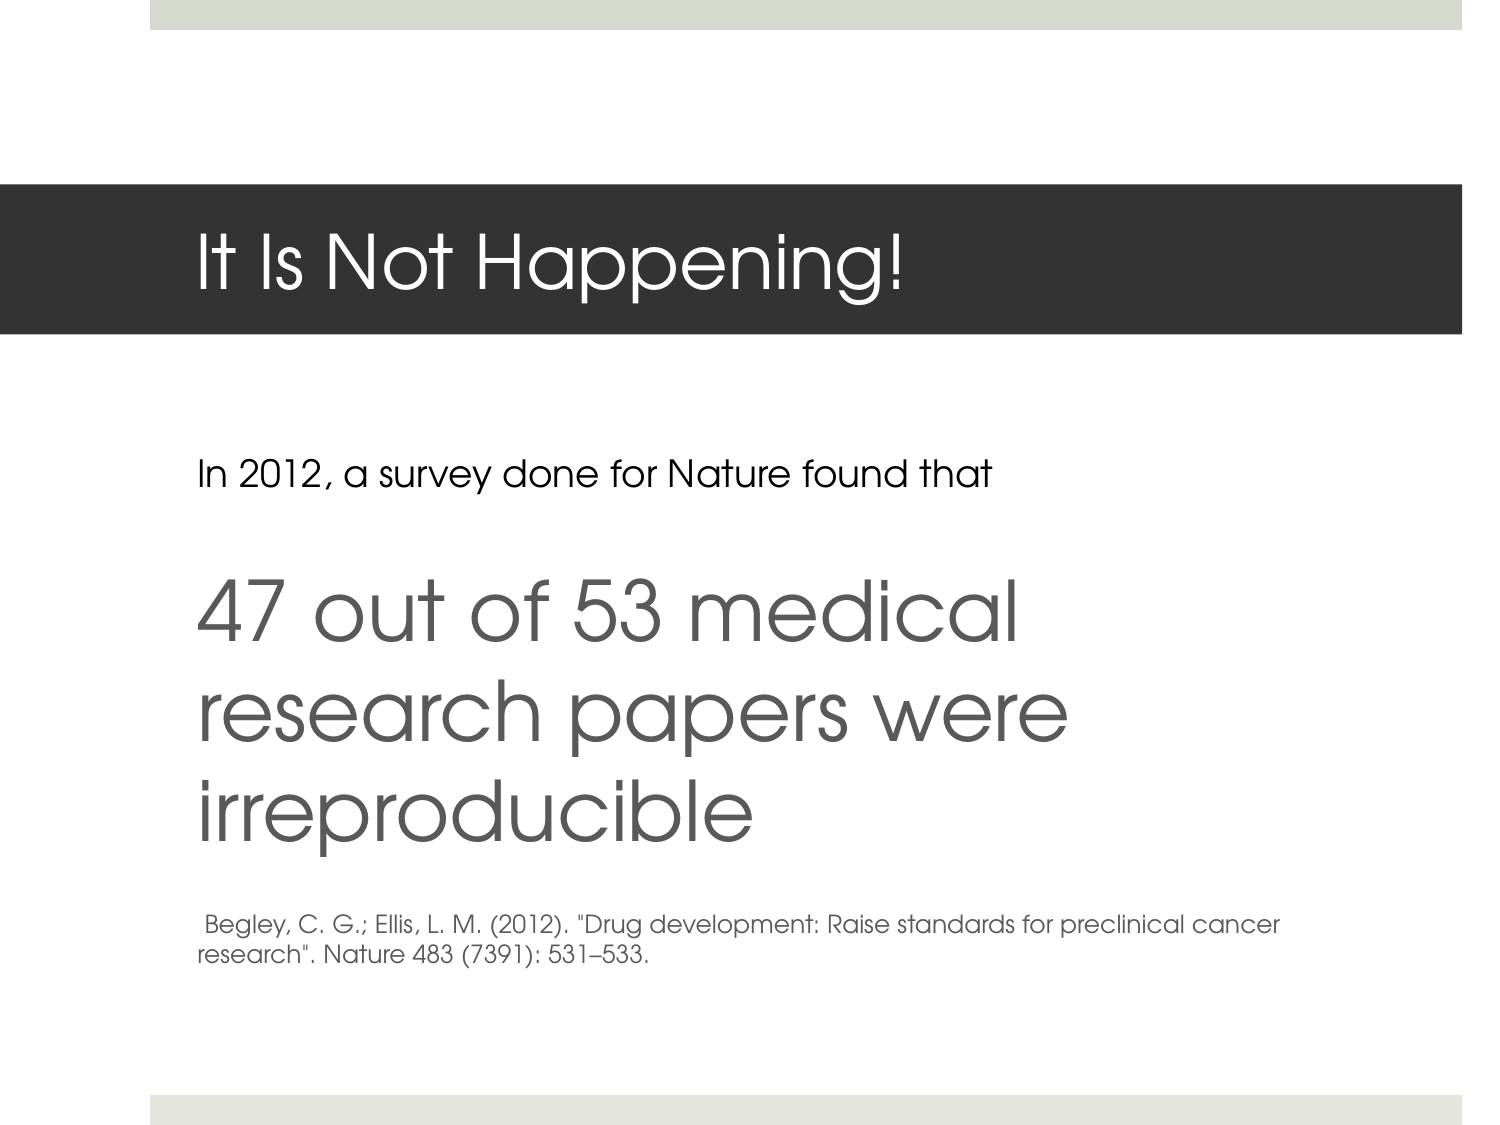

# It Is Not Happening!
In 2012, a survey done for Nature found that
47 out of 53 medical research papers were irreproducible
 Begley, C. G.; Ellis, L. M. (2012). "Drug development: Raise standards for preclinical cancer research". Nature 483 (7391): 531–533.